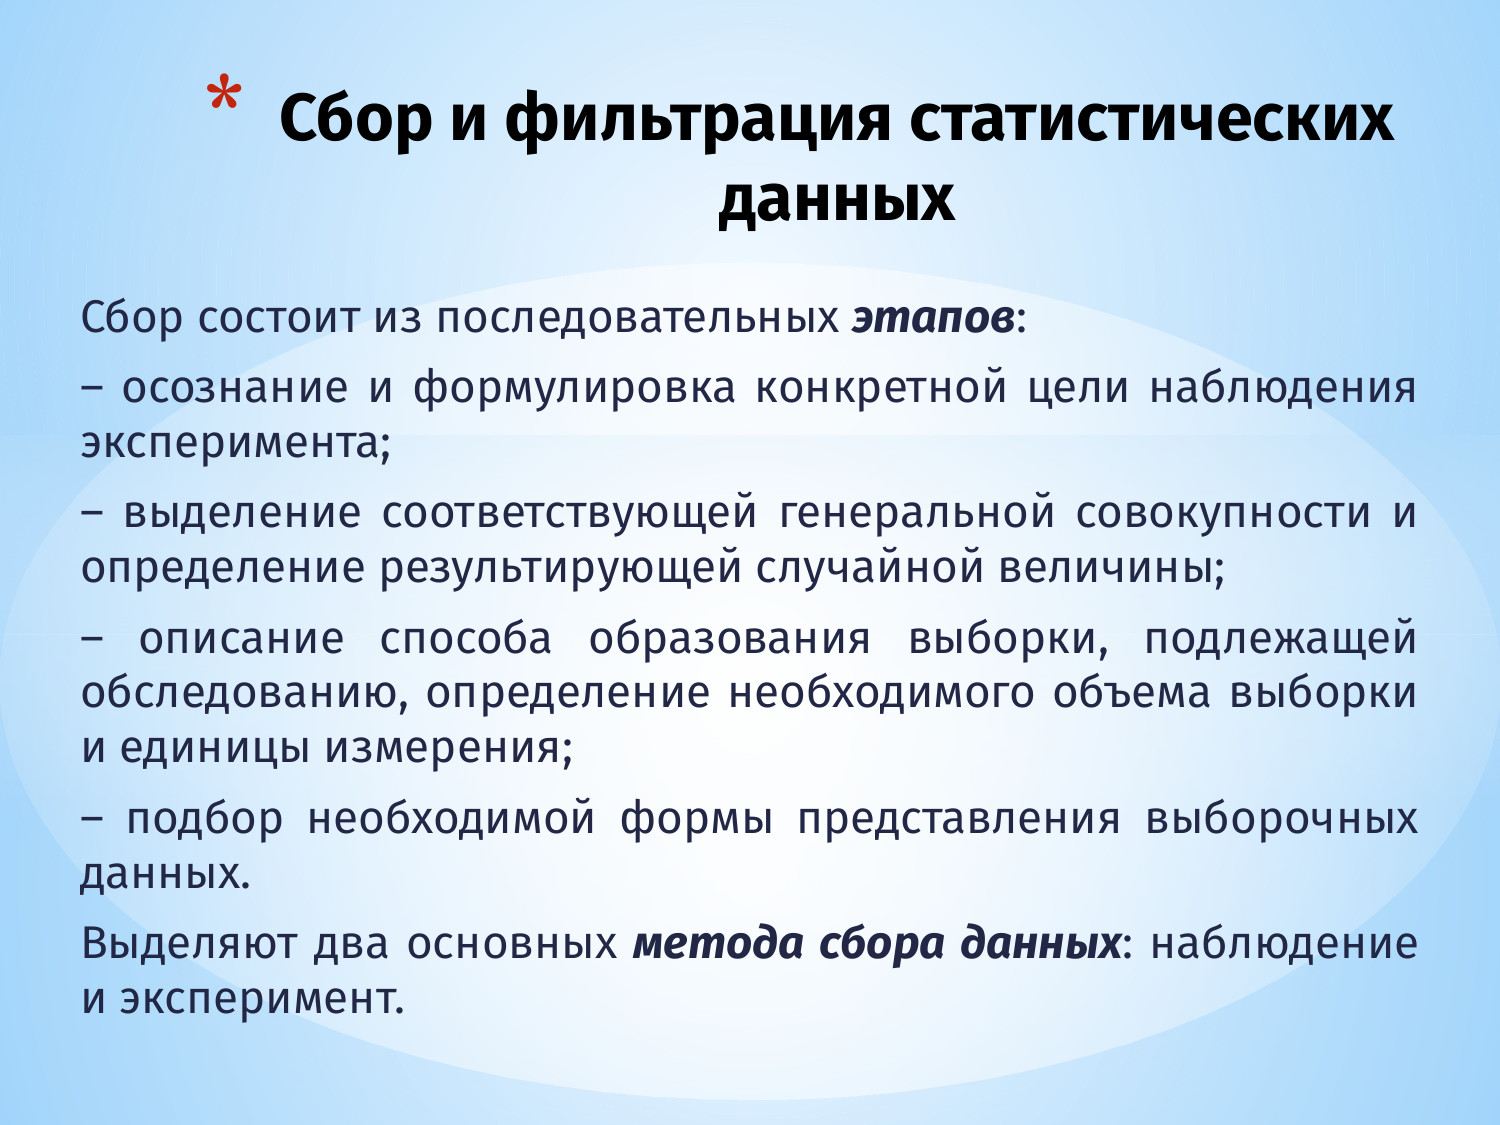

# Сбор и фильтрация статистических данных
Сбор состоит из последовательных этапов:
– осознание и формулировка конкретной цели наблюдения эксперимента;
– выделение соответствующей генеральной совокупности и определение результирующей случайной величины;
– описание способа образования выборки, подлежащей обследованию, определение необходимого объема выборки и единицы измерения;
– подбор необходимой формы представления выборочных данных.
Выделяют два основных метода сбора данных: наблюдение и эксперимент.